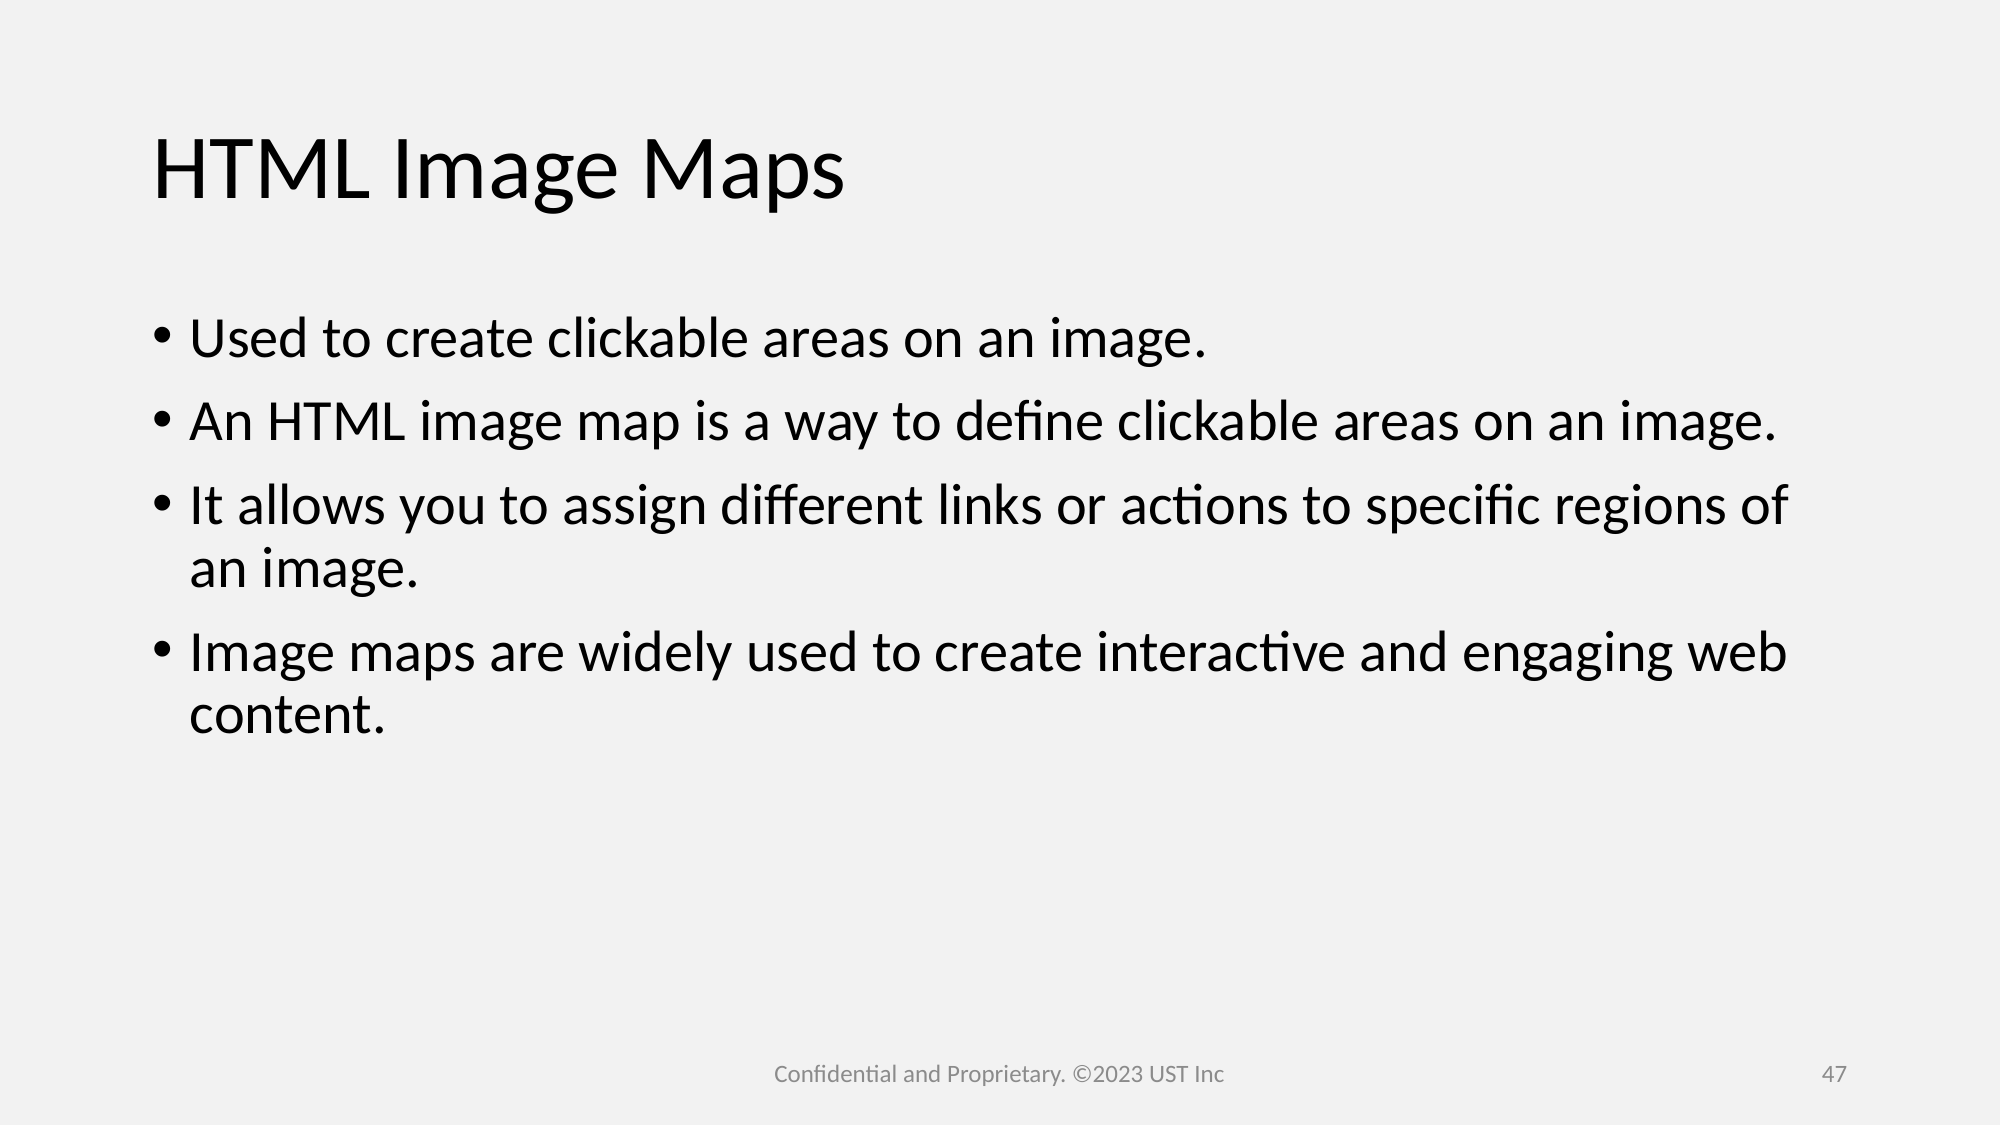

# HTML Image Maps
Used to create clickable areas on an image.
An HTML image map is a way to define clickable areas on an image.
It allows you to assign different links or actions to specific regions of an image.
Image maps are widely used to create interactive and engaging web content.

Confidential and Proprietary. ©2023 UST Inc
47